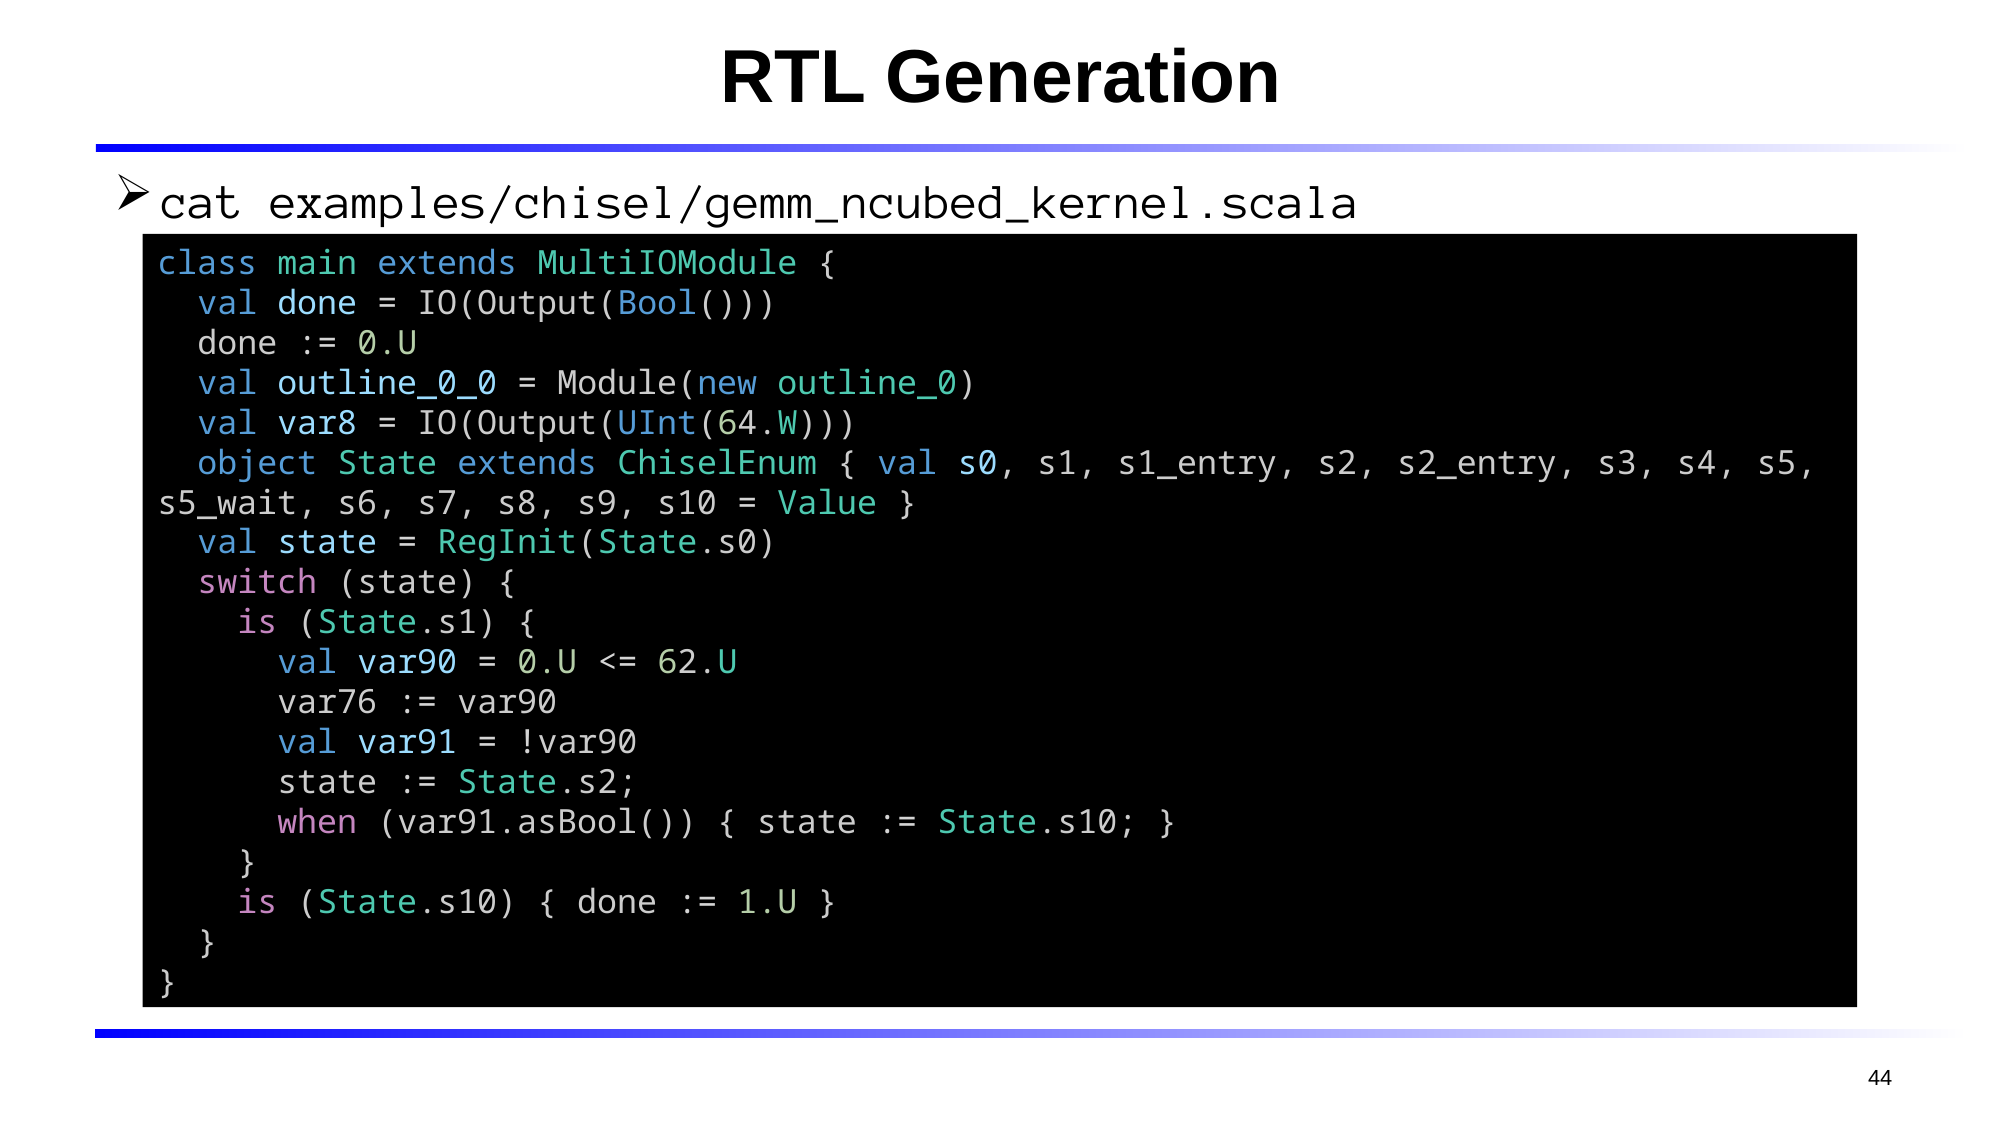

# RTL Generation
cat examples/chisel/gemm_ncubed_kernel.scala
class main extends MultiIOModule {
  val done = IO(Output(Bool()))
  done := 0.U
  val outline_0_0 = Module(new outline_0)
  val var8 = IO(Output(UInt(64.W)))
  object State extends ChiselEnum { val s0, s1, s1_entry, s2, s2_entry, s3, s4, s5, s5_wait, s6, s7, s8, s9, s10 = Value }
  val state = RegInit(State.s0)
  switch (state) {
    is (State.s1) {
      val var90 = 0.U <= 62.U
      var76 := var90
      val var91 = !var90
      state := State.s2;
      when (var91.asBool()) { state := State.s10; }
    }
    is (State.s10) { done := 1.U }
  }
}

44